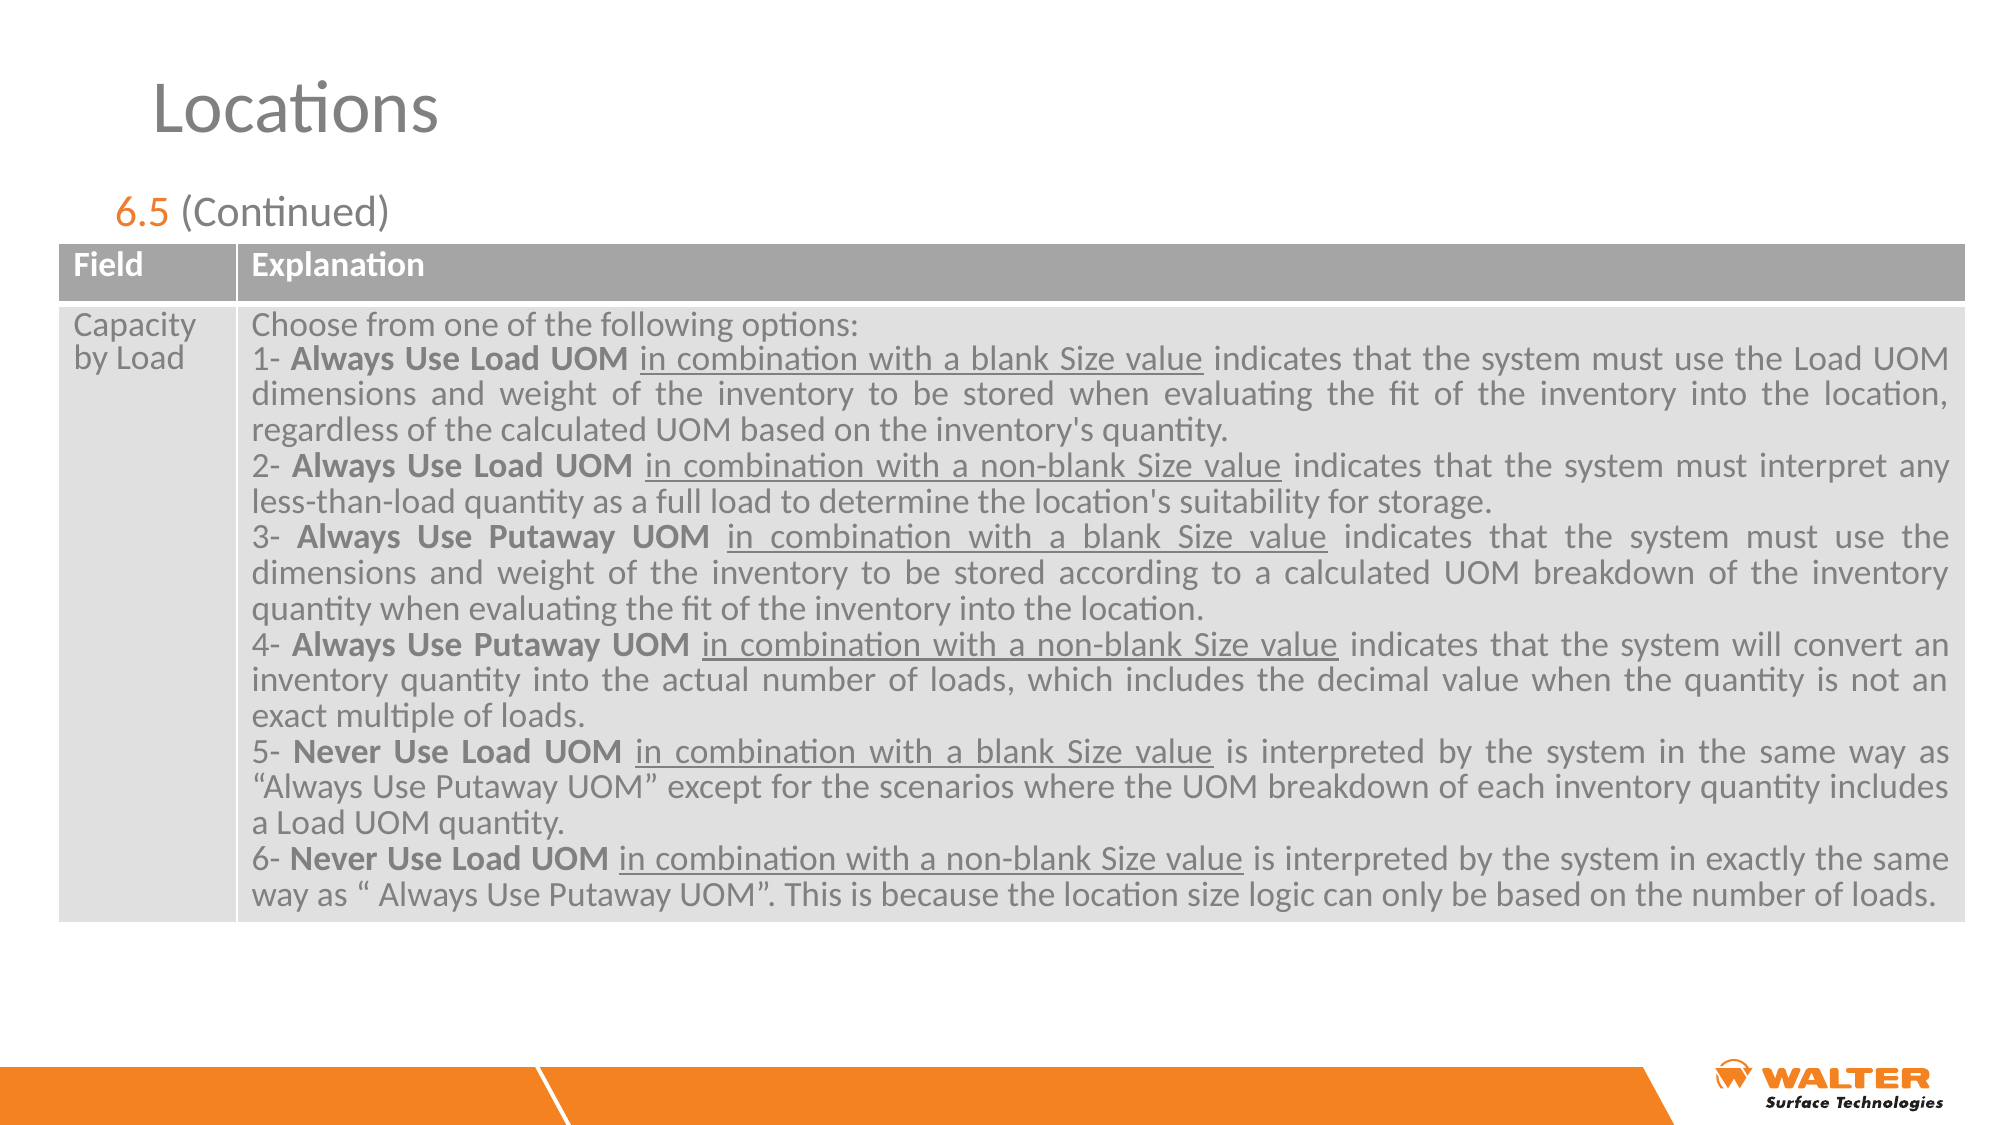

# Locations
6.5 (Continued)
| Field | Explanation |
| --- | --- |
| Capacity by Load | Choose from one of the following options: 1- Always Use Load UOM in combination with a blank Size value indicates that the system must use the Load UOM dimensions and weight of the inventory to be stored when evaluating the fit of the inventory into the location, regardless of the calculated UOM based on the inventory's quantity. 2- Always Use Load UOM in combination with a non-blank Size value indicates that the system must interpret any less-than-load quantity as a full load to determine the location's suitability for storage. 3- Always Use Putaway UOM in combination with a blank Size value indicates that the system must use the dimensions and weight of the inventory to be stored according to a calculated UOM breakdown of the inventory quantity when evaluating the fit of the inventory into the location. 4- Always Use Putaway UOM in combination with a non-blank Size value indicates that the system will convert an inventory quantity into the actual number of loads, which includes the decimal value when the quantity is not an exact multiple of loads. 5- Never Use Load UOM in combination with a blank Size value is interpreted by the system in the same way as “Always Use Putaway UOM” except for the scenarios where the UOM breakdown of each inventory quantity includes a Load UOM quantity. 6- Never Use Load UOM in combination with a non-blank Size value is interpreted by the system in exactly the same way as “ Always Use Putaway UOM”. This is because the location size logic can only be based on the number of loads. |